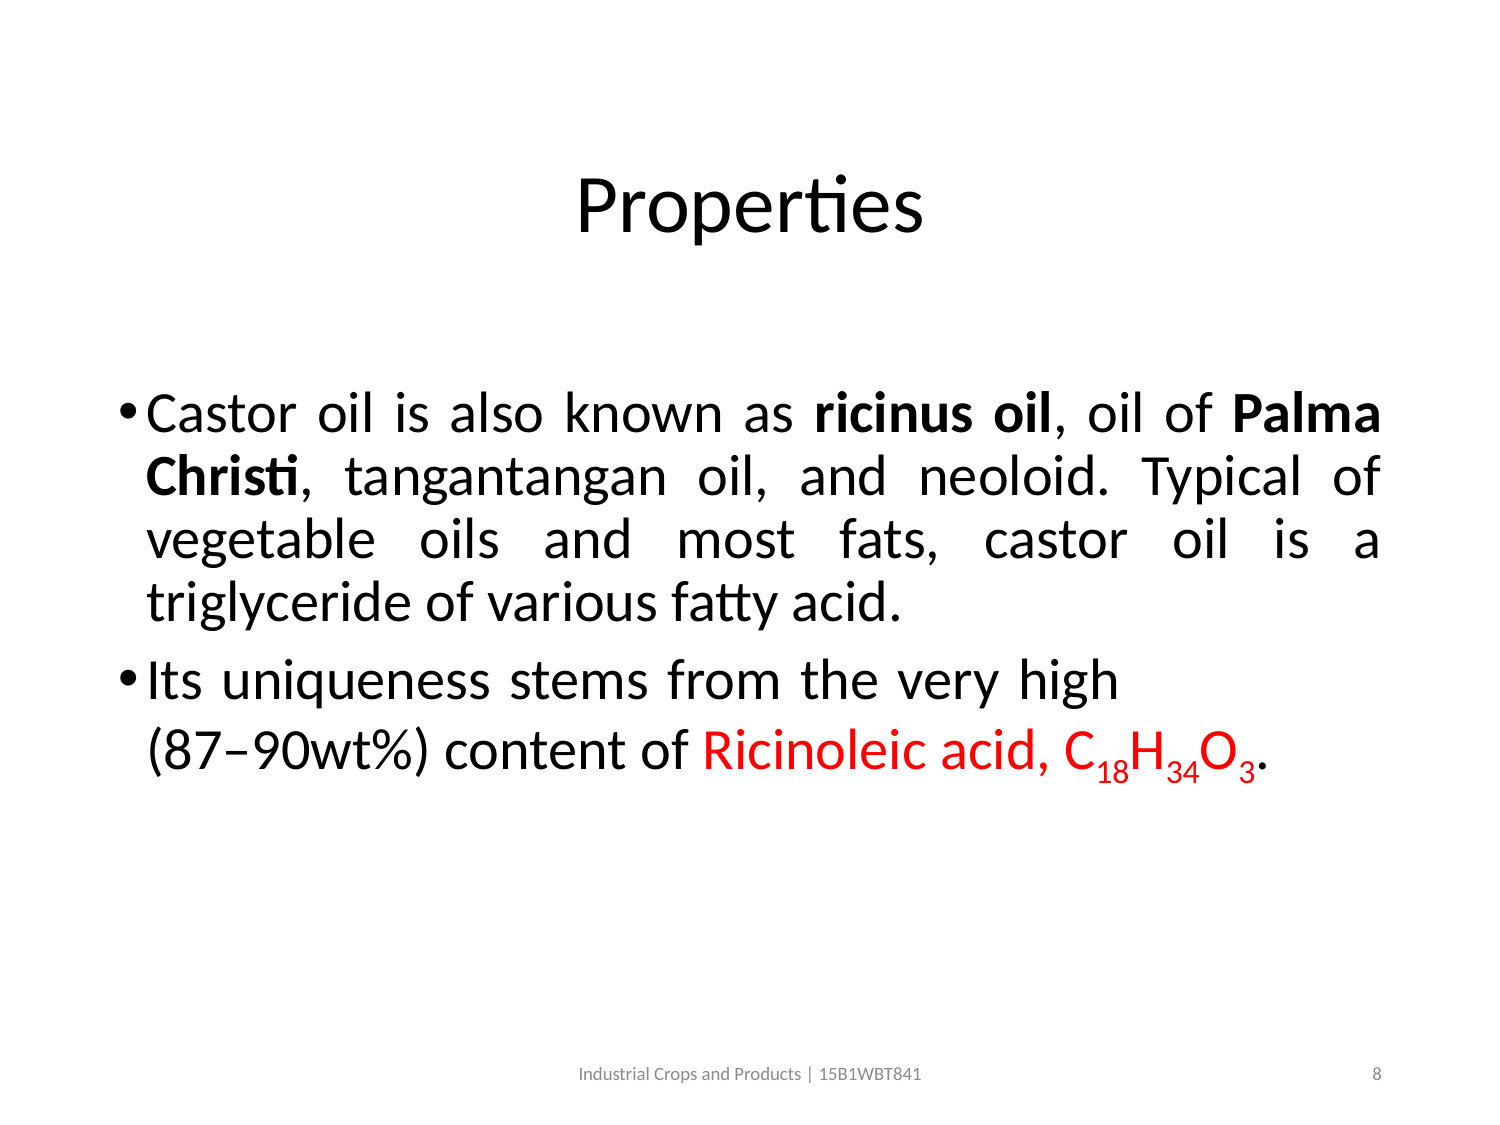

# Properties
Castor oil is also known as ricinus oil, oil of Palma Christi, tangantangan oil, and neoloid. Typical of vegetable oils and most fats, castor oil is a triglyceride of various fatty acid.
Its uniqueness stems from the very high               (87–90wt%) content of Ricinoleic acid, C18H34O3.
Industrial Crops and Products | 15B1WBT841
8